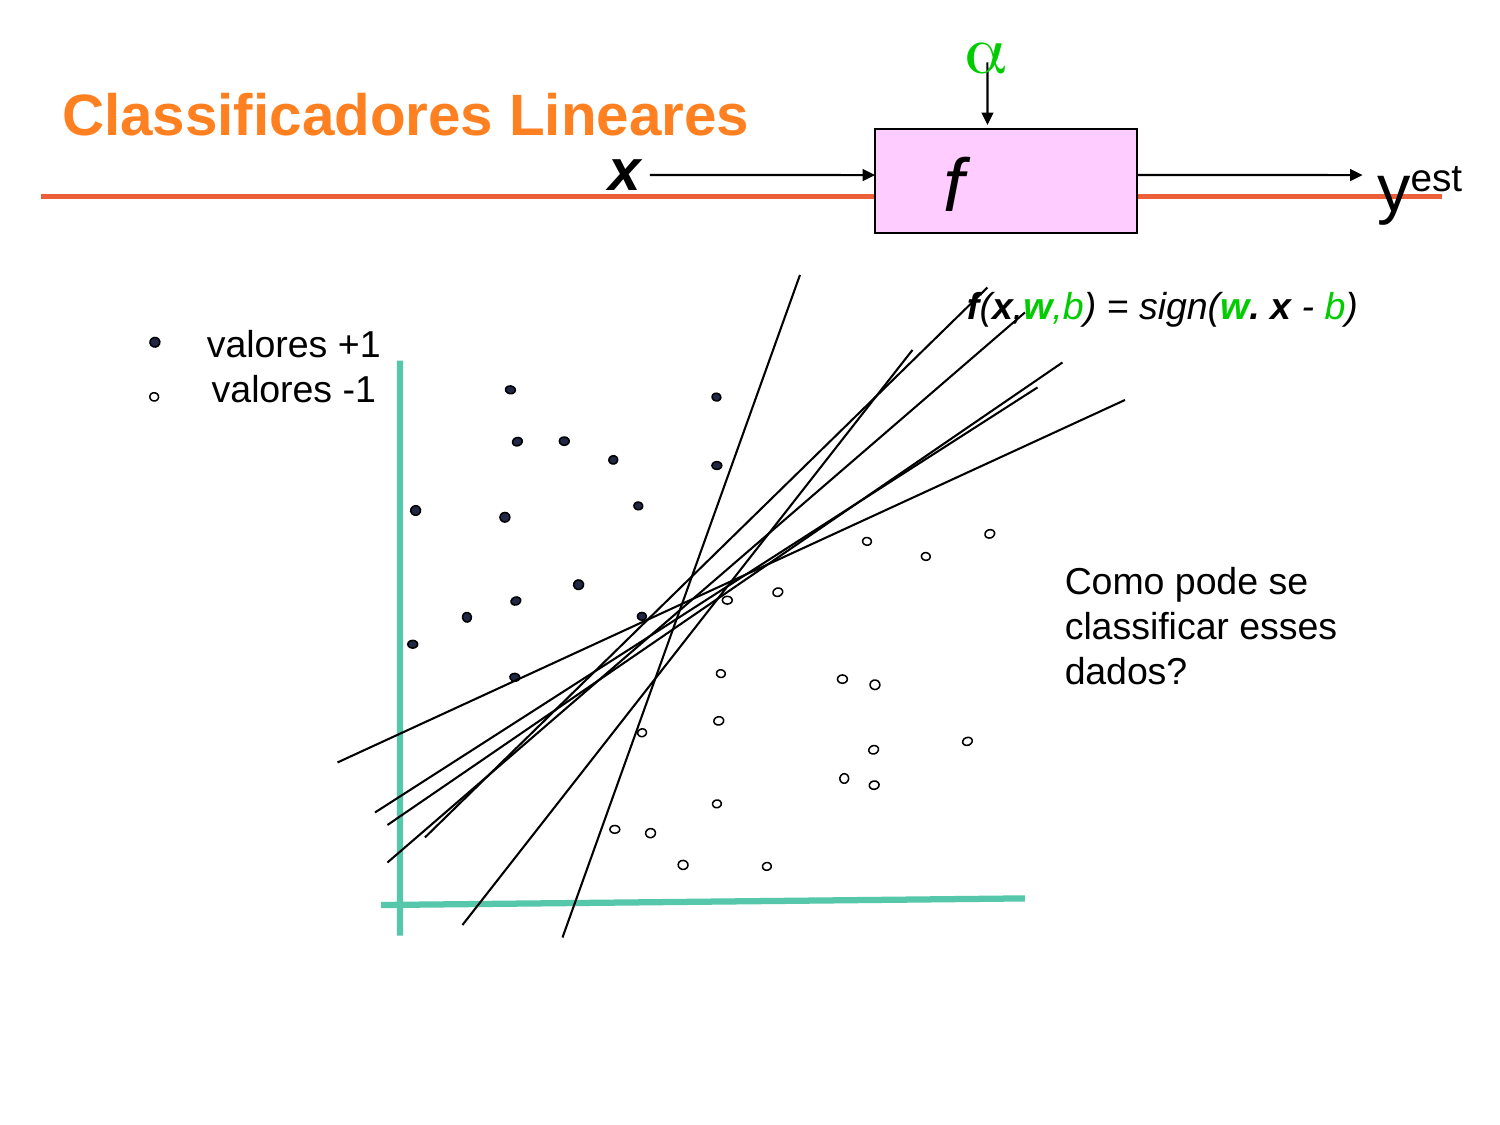

α
# Classificadores Lineares

x
f
yest

f(x,w,b) = sign(w. x - b)

valores +1
valores -1

Como pode se classificar esses dados?